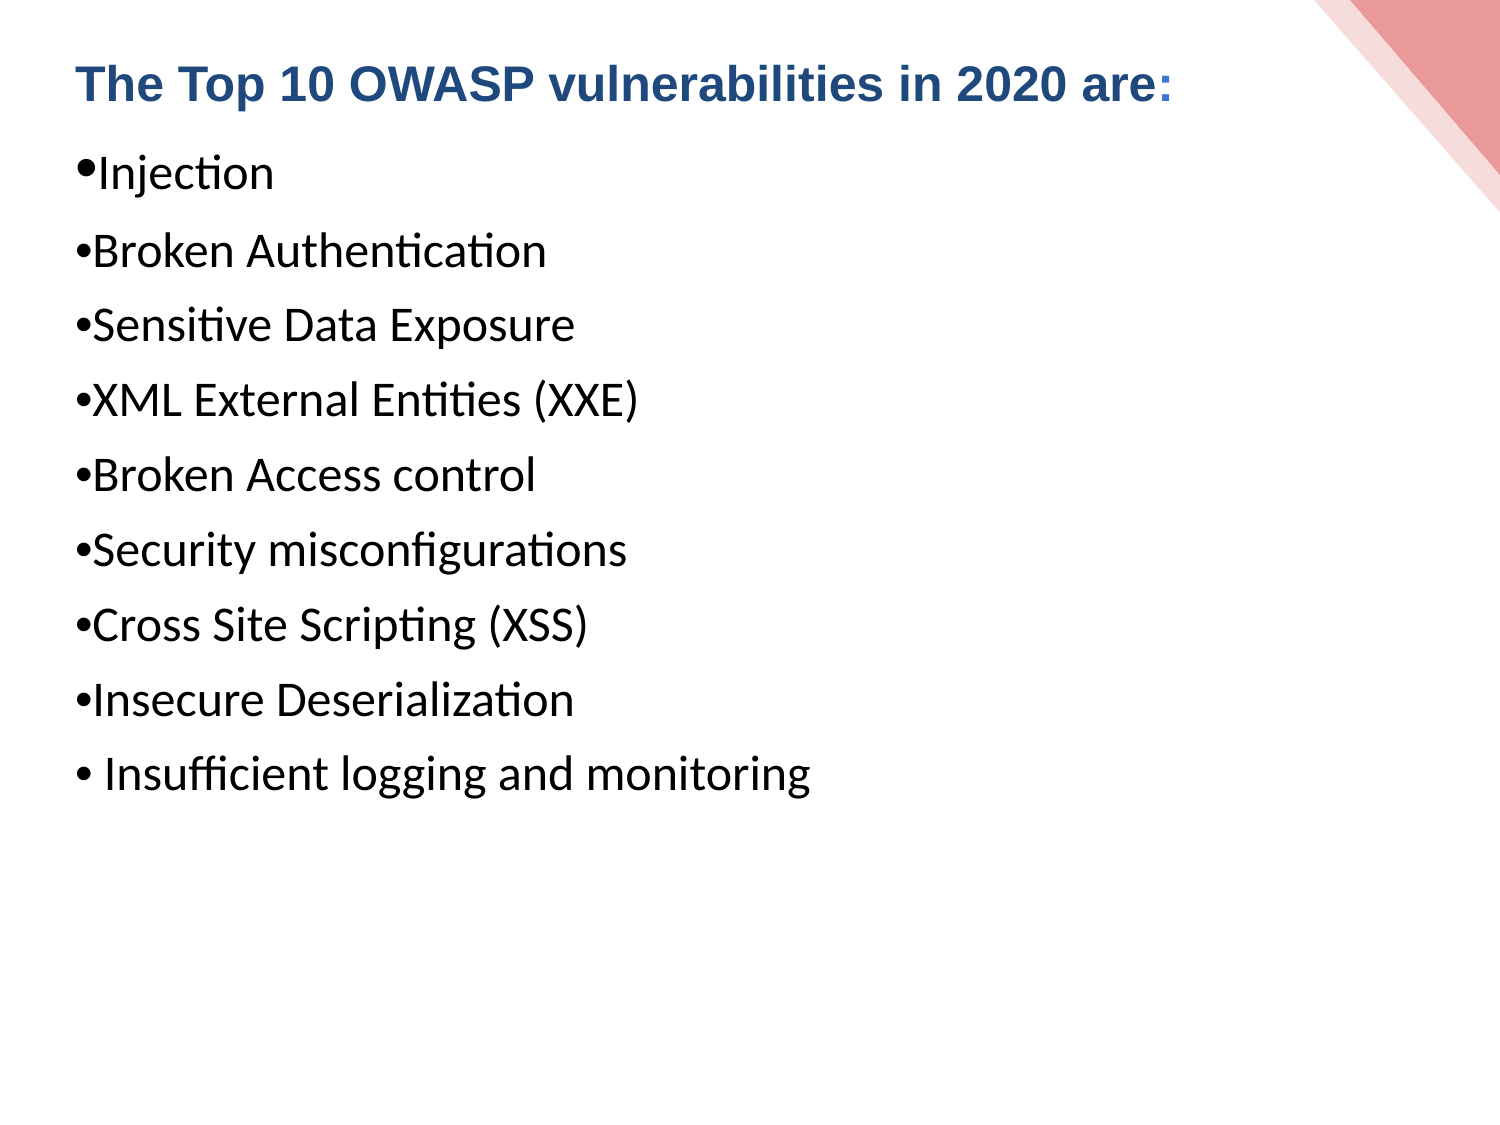

The Top 10 OWASP vulnerabilities in 2020 are:
•Injection
•Broken Authentication
•Sensitive Data Exposure
•XML External Entities (XXE)
•Broken Access control
•Security misconfigurations
•Cross Site Scripting (XSS)
•Insecure Deserialization
• Insufficient logging and monitoring